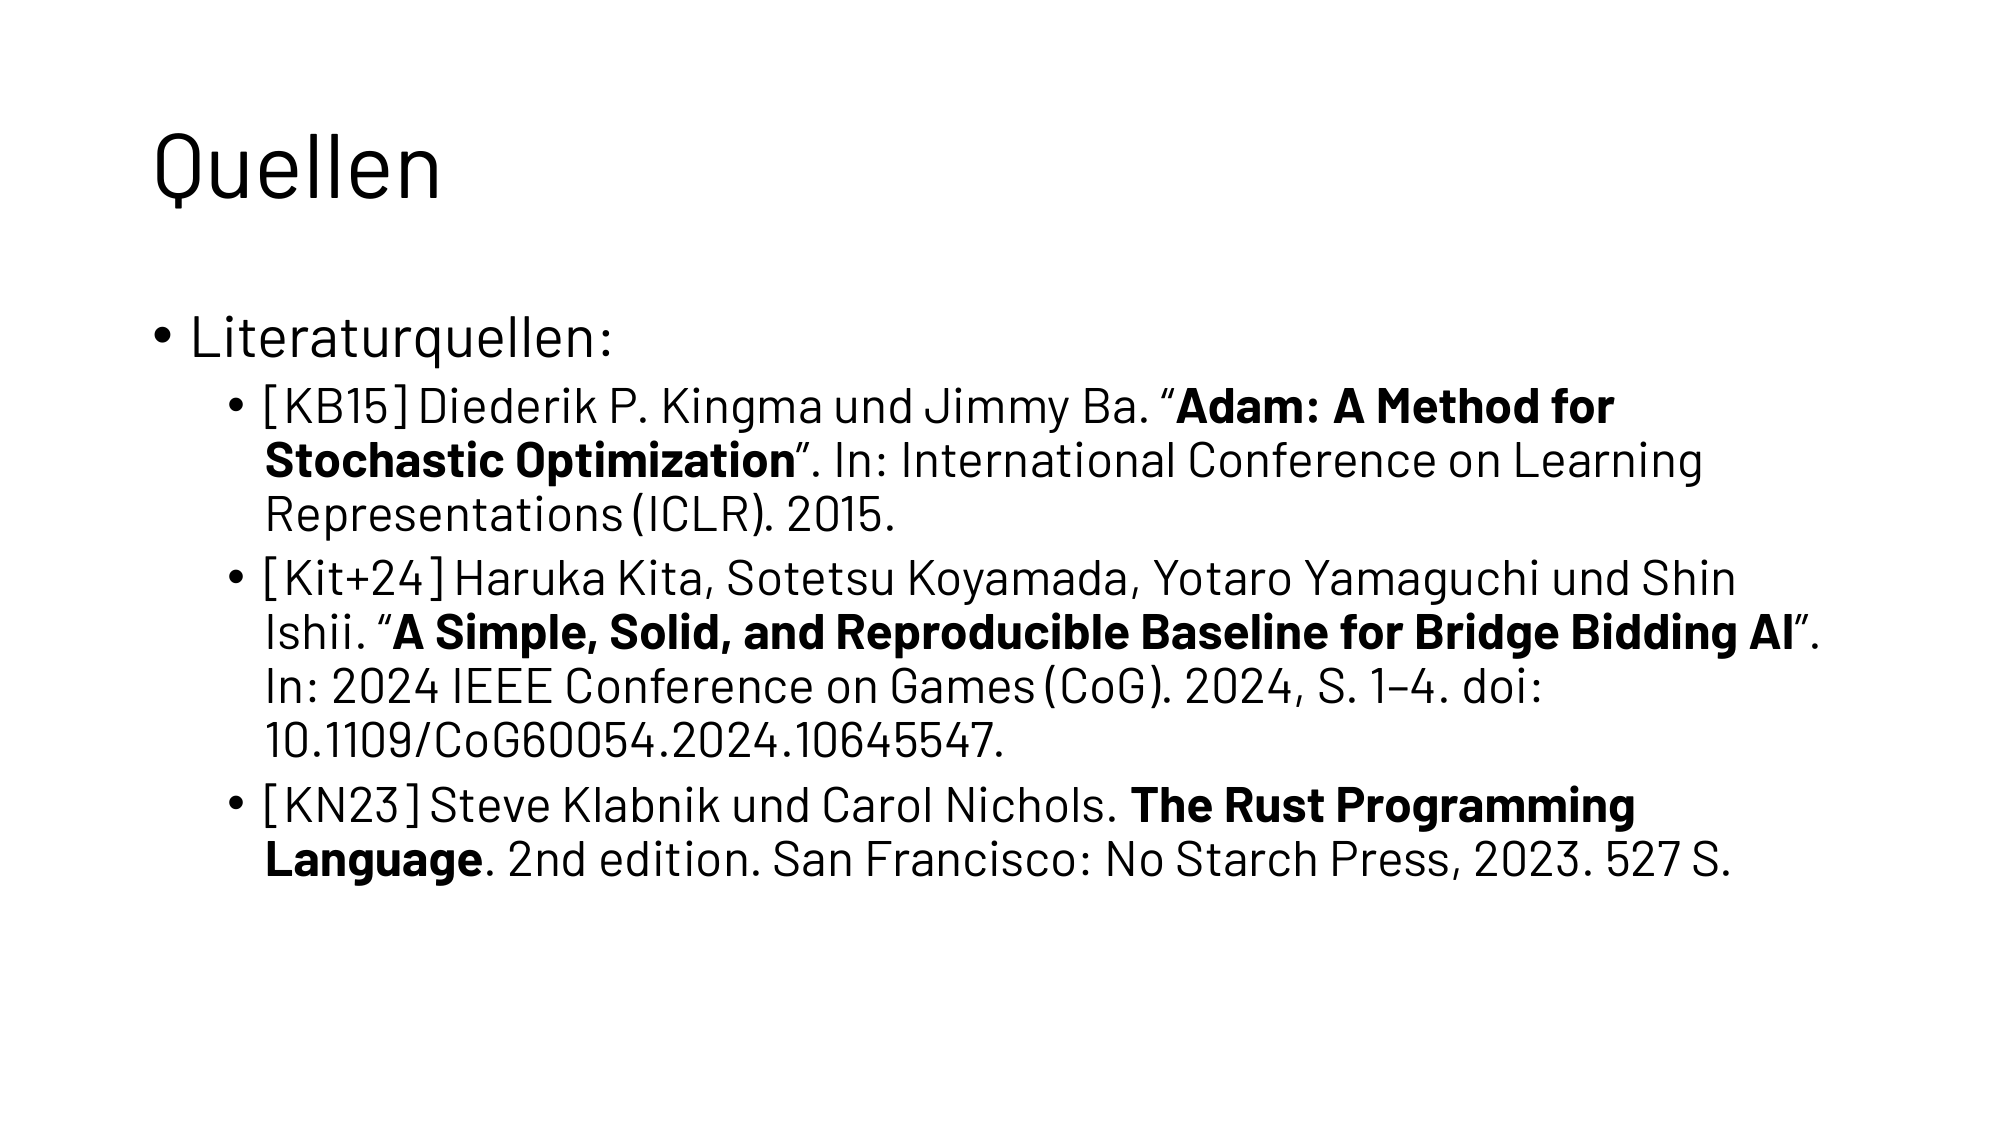

# Quellen
Literaturquellen:
[KB15] Diederik P. Kingma und Jimmy Ba. “Adam: A Method for Stochastic Optimization”. In: International Conference on Learning Representations (ICLR). 2015.
[Kit+24] Haruka Kita, Sotetsu Koyamada, Yotaro Yamaguchi und Shin Ishii. “A Simple, Solid, and Reproducible Baseline for Bridge Bidding AI”. In: 2024 IEEE Conference on Games (CoG). 2024, S. 1–4. doi: 10.1109/CoG60054.2024.10645547.
[KN23] Steve Klabnik und Carol Nichols. The Rust Programming Language. 2nd edition. San Francisco: No Starch Press, 2023. 527 S.